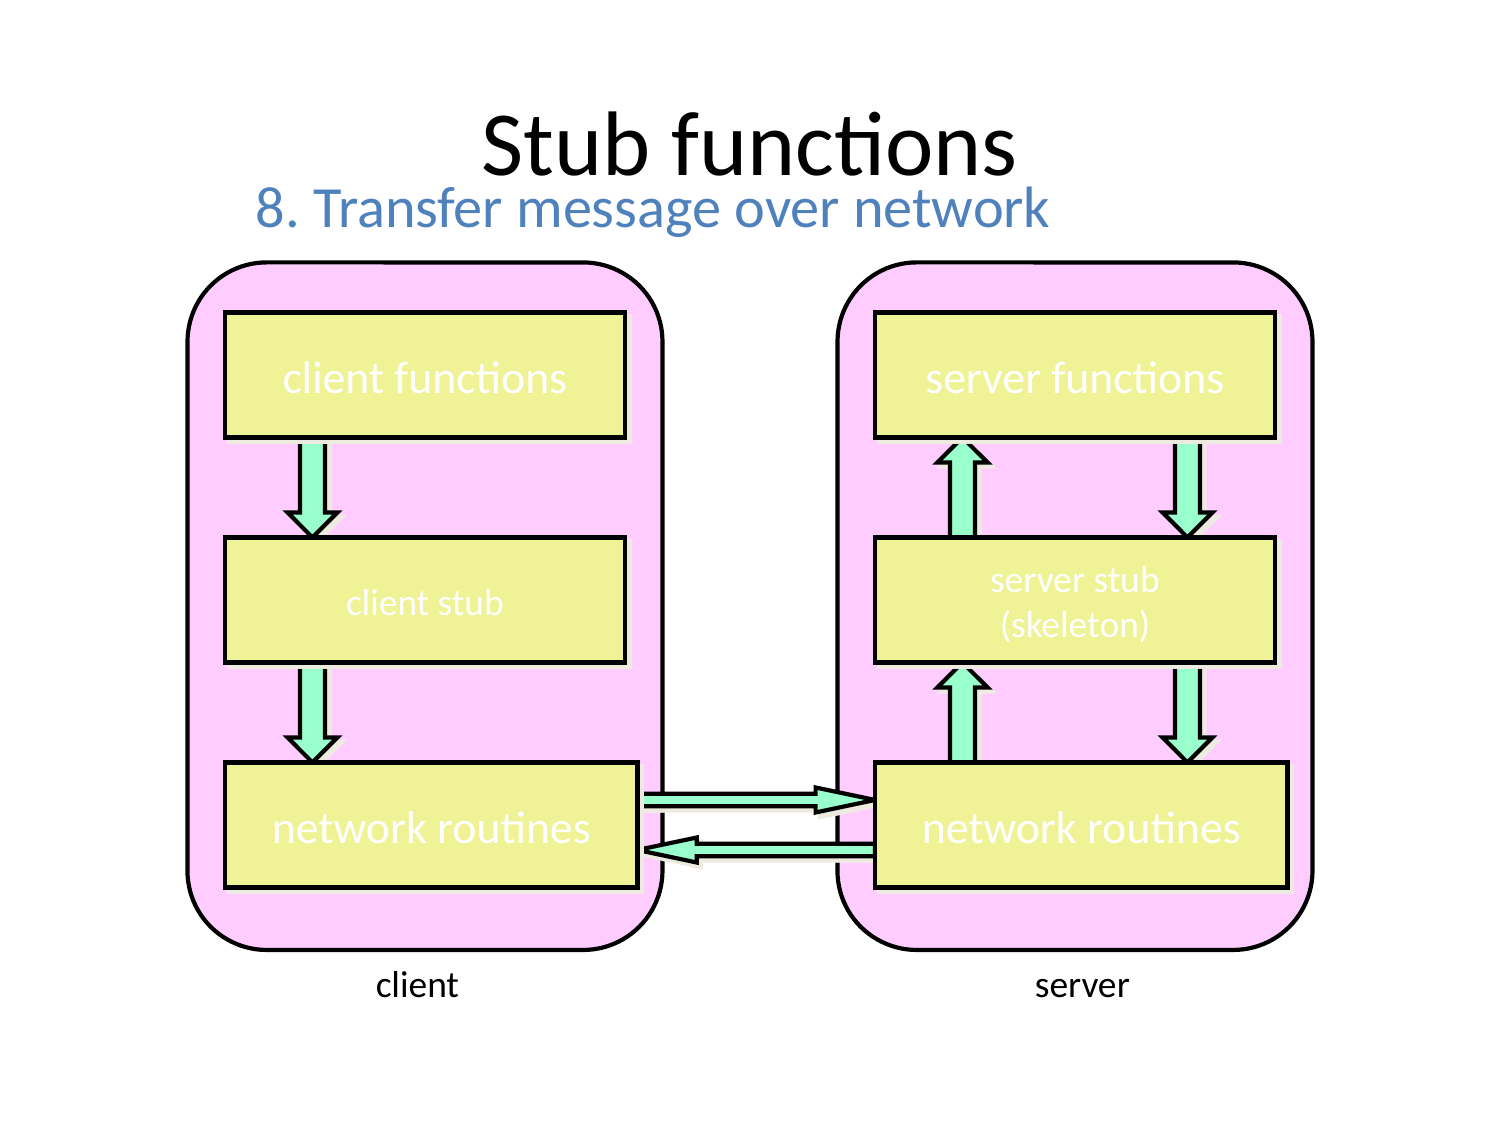

# Stub functions
8. Transfer message over network

client
server
client functions
server functions

client stub
server stub
(skeleton)

network routines
network routines